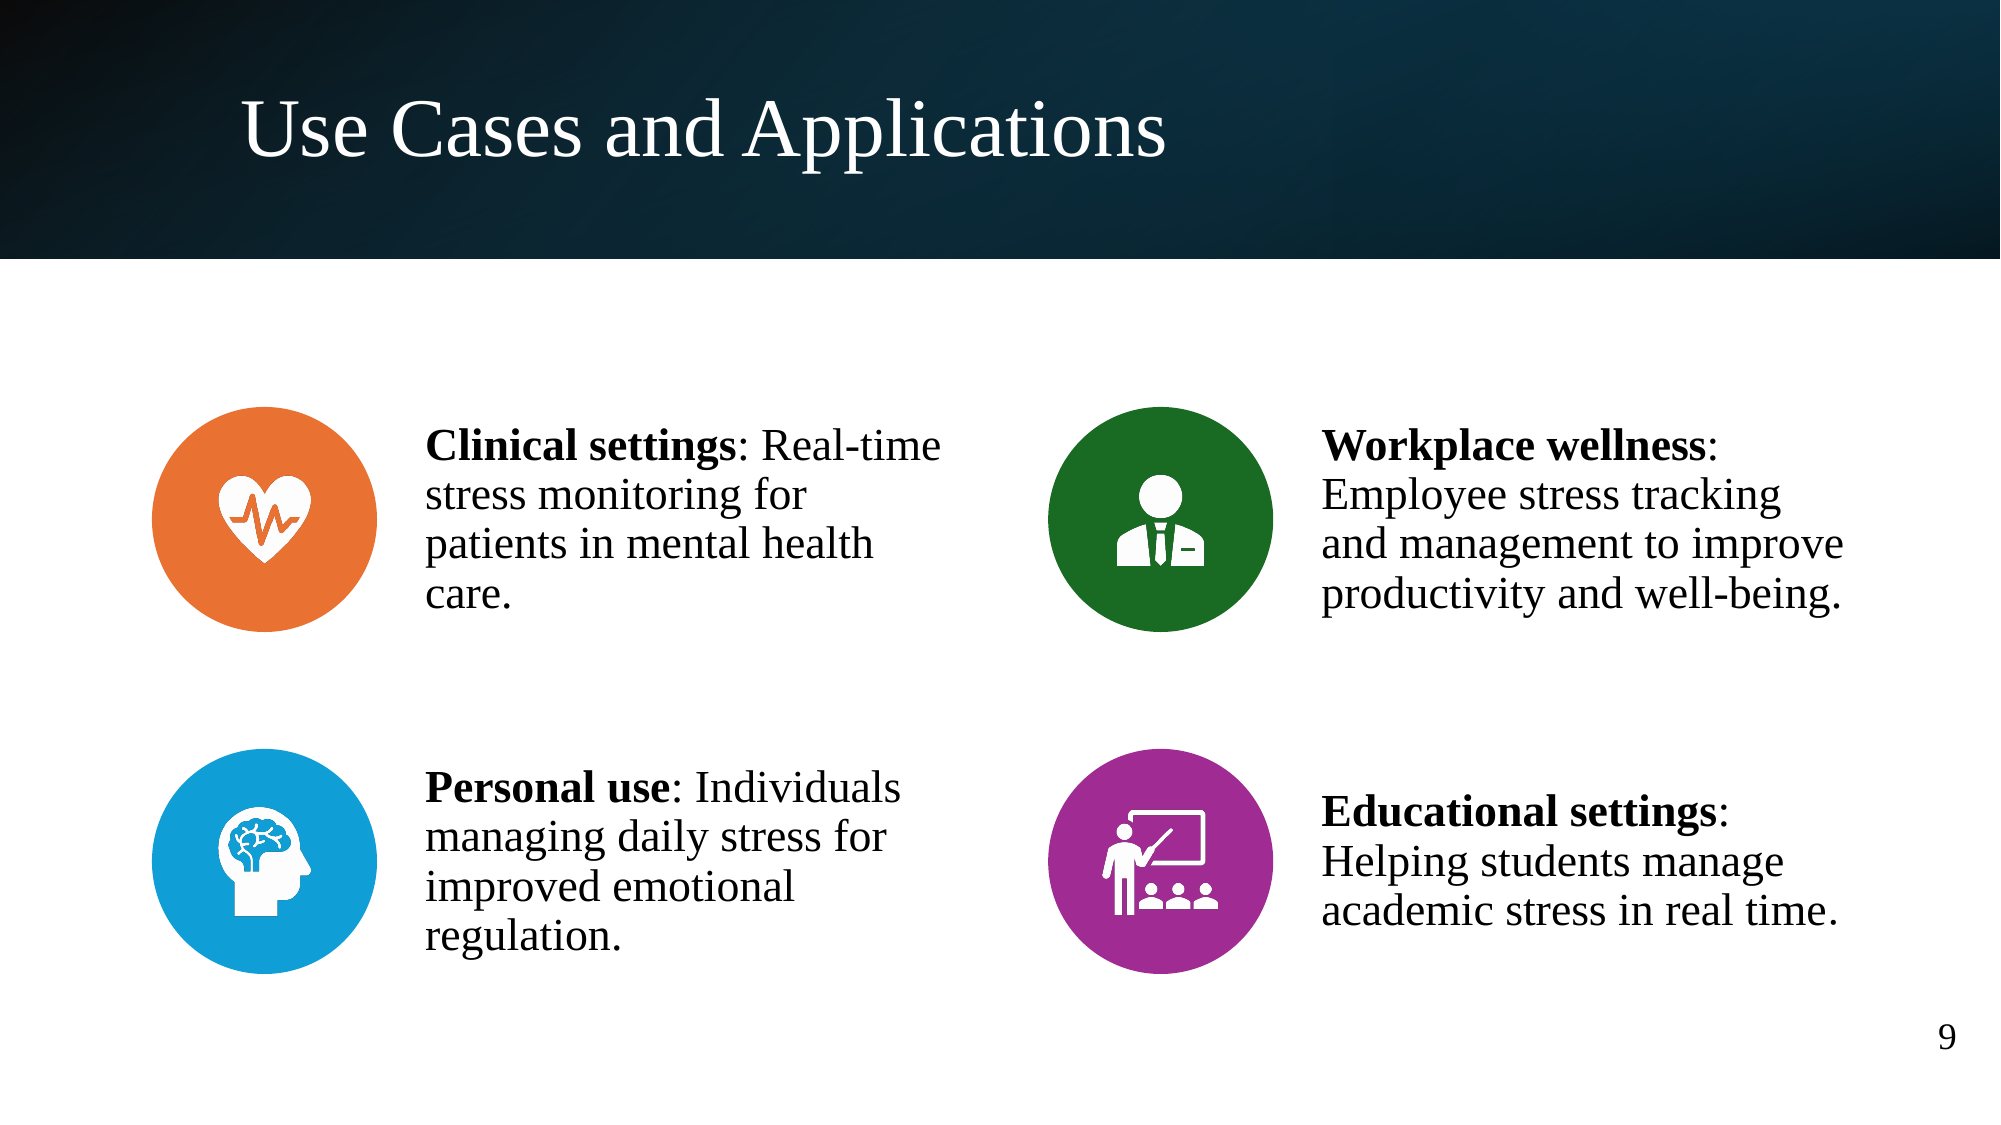

# Use Cases and Applications
Clinical settings: Real-time stress monitoring for patients in mental health care.
Workplace wellness: Employee stress tracking and management to improve productivity and well-being.
Personal use: Individuals managing daily stress for improved emotional regulation.
Educational settings: Helping students manage academic stress in real time.
    9